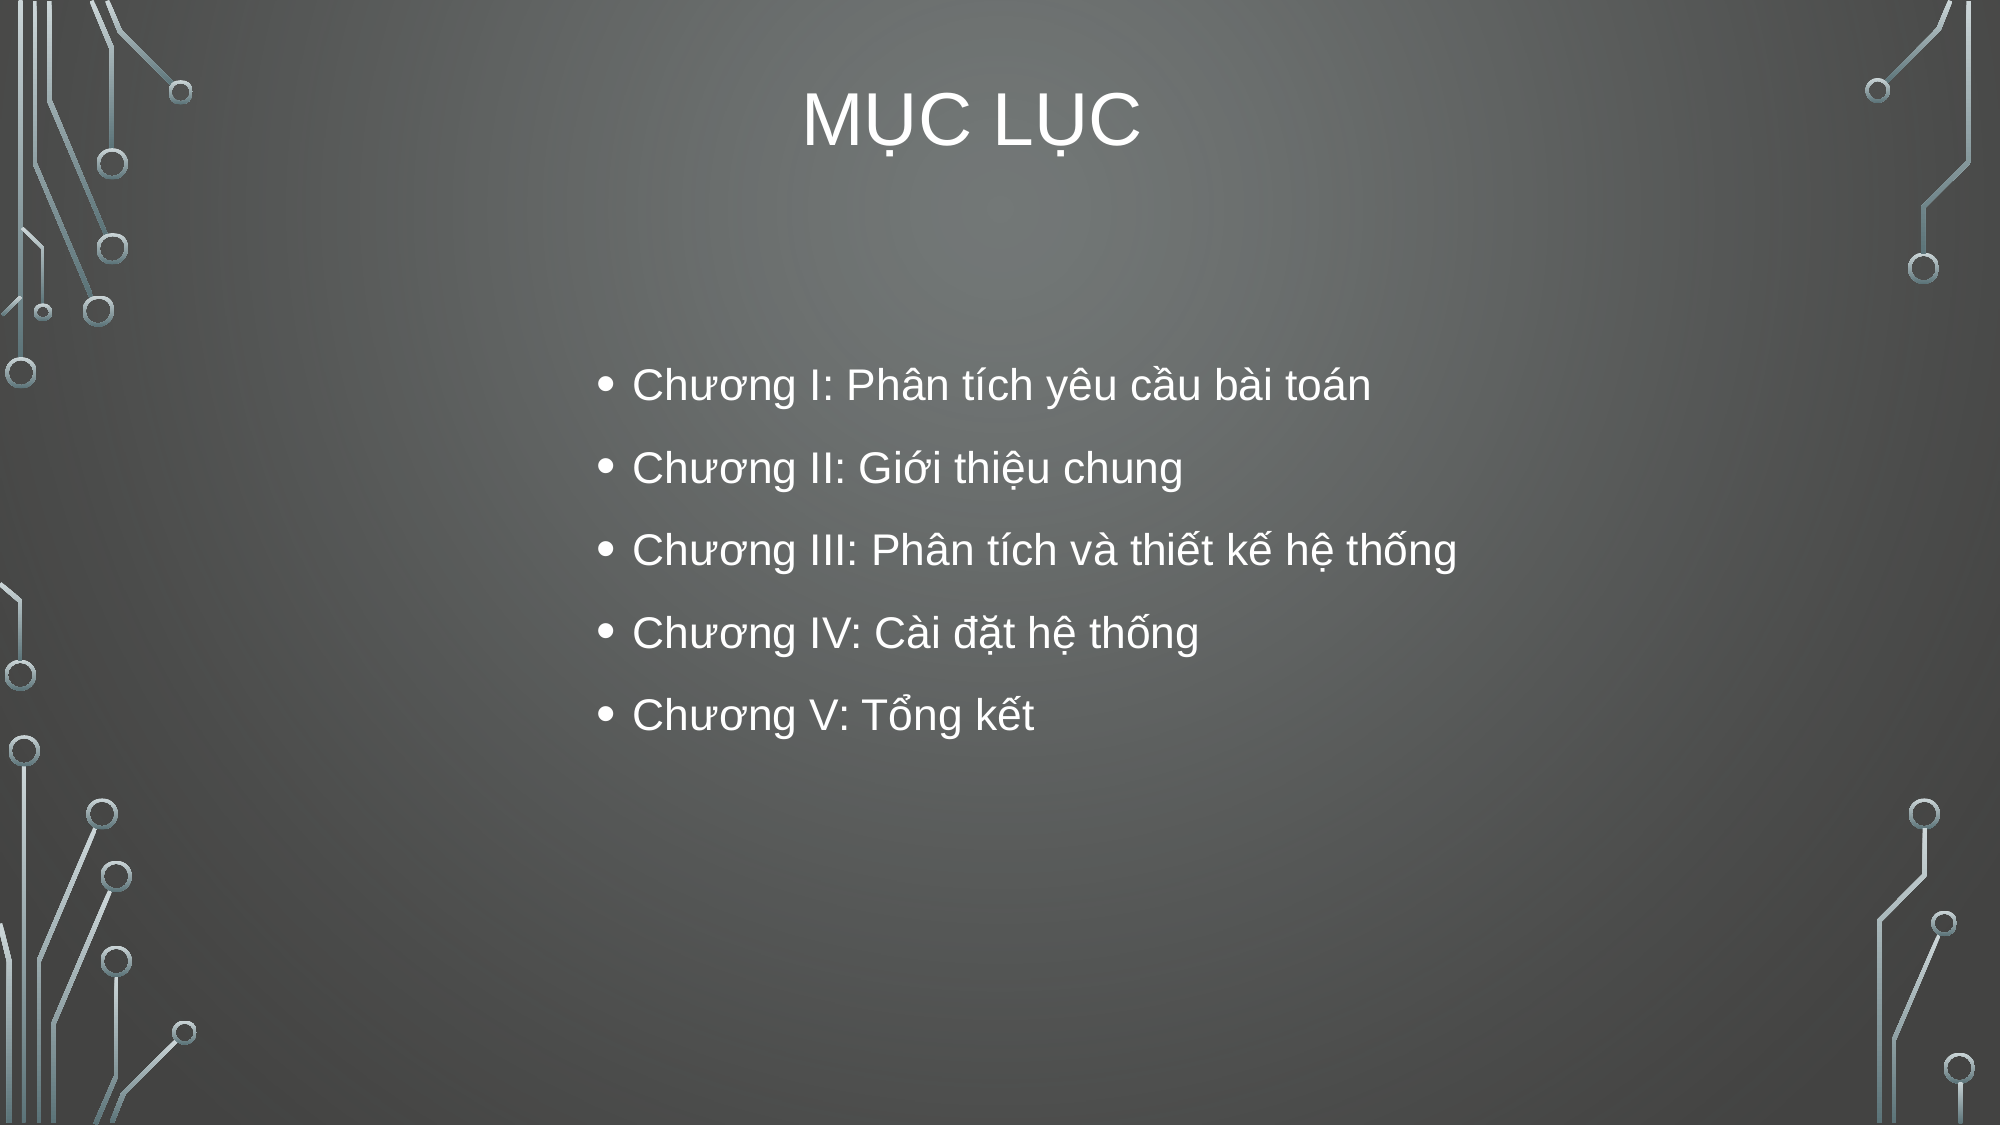

# MỤC LỤC
Chương I: Phân tích yêu cầu bài toán
Chương II: Giới thiệu chung
Chương III: Phân tích và thiết kế hệ thống
Chương IV: Cài đặt hệ thống
Chương V: Tổng kết